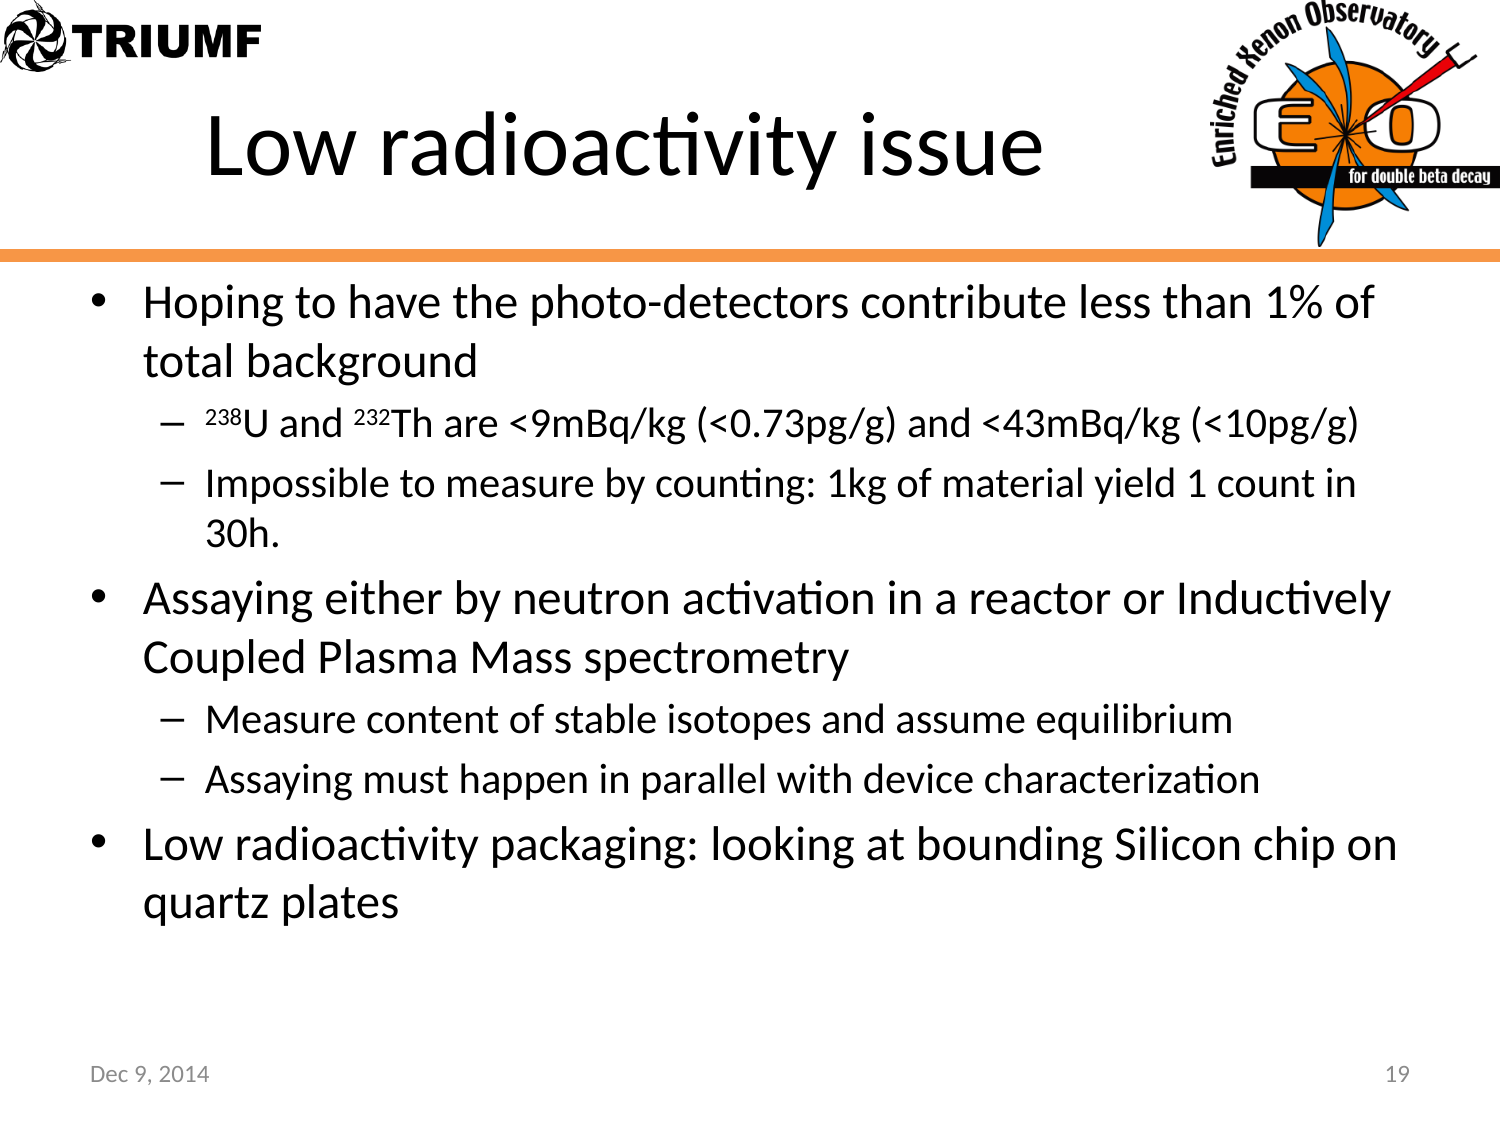

# Low radioactivity issue
Hoping to have the photo-detectors contribute less than 1% of total background
238U and 232Th are <9mBq/kg (<0.73pg/g) and <43mBq/kg (<10pg/g)
Impossible to measure by counting: 1kg of material yield 1 count in 30h.
Assaying either by neutron activation in a reactor or Inductively Coupled Plasma Mass spectrometry
Measure content of stable isotopes and assume equilibrium
Assaying must happen in parallel with device characterization
Low radioactivity packaging: looking at bounding Silicon chip on quartz plates

Dec 9, 2014
19